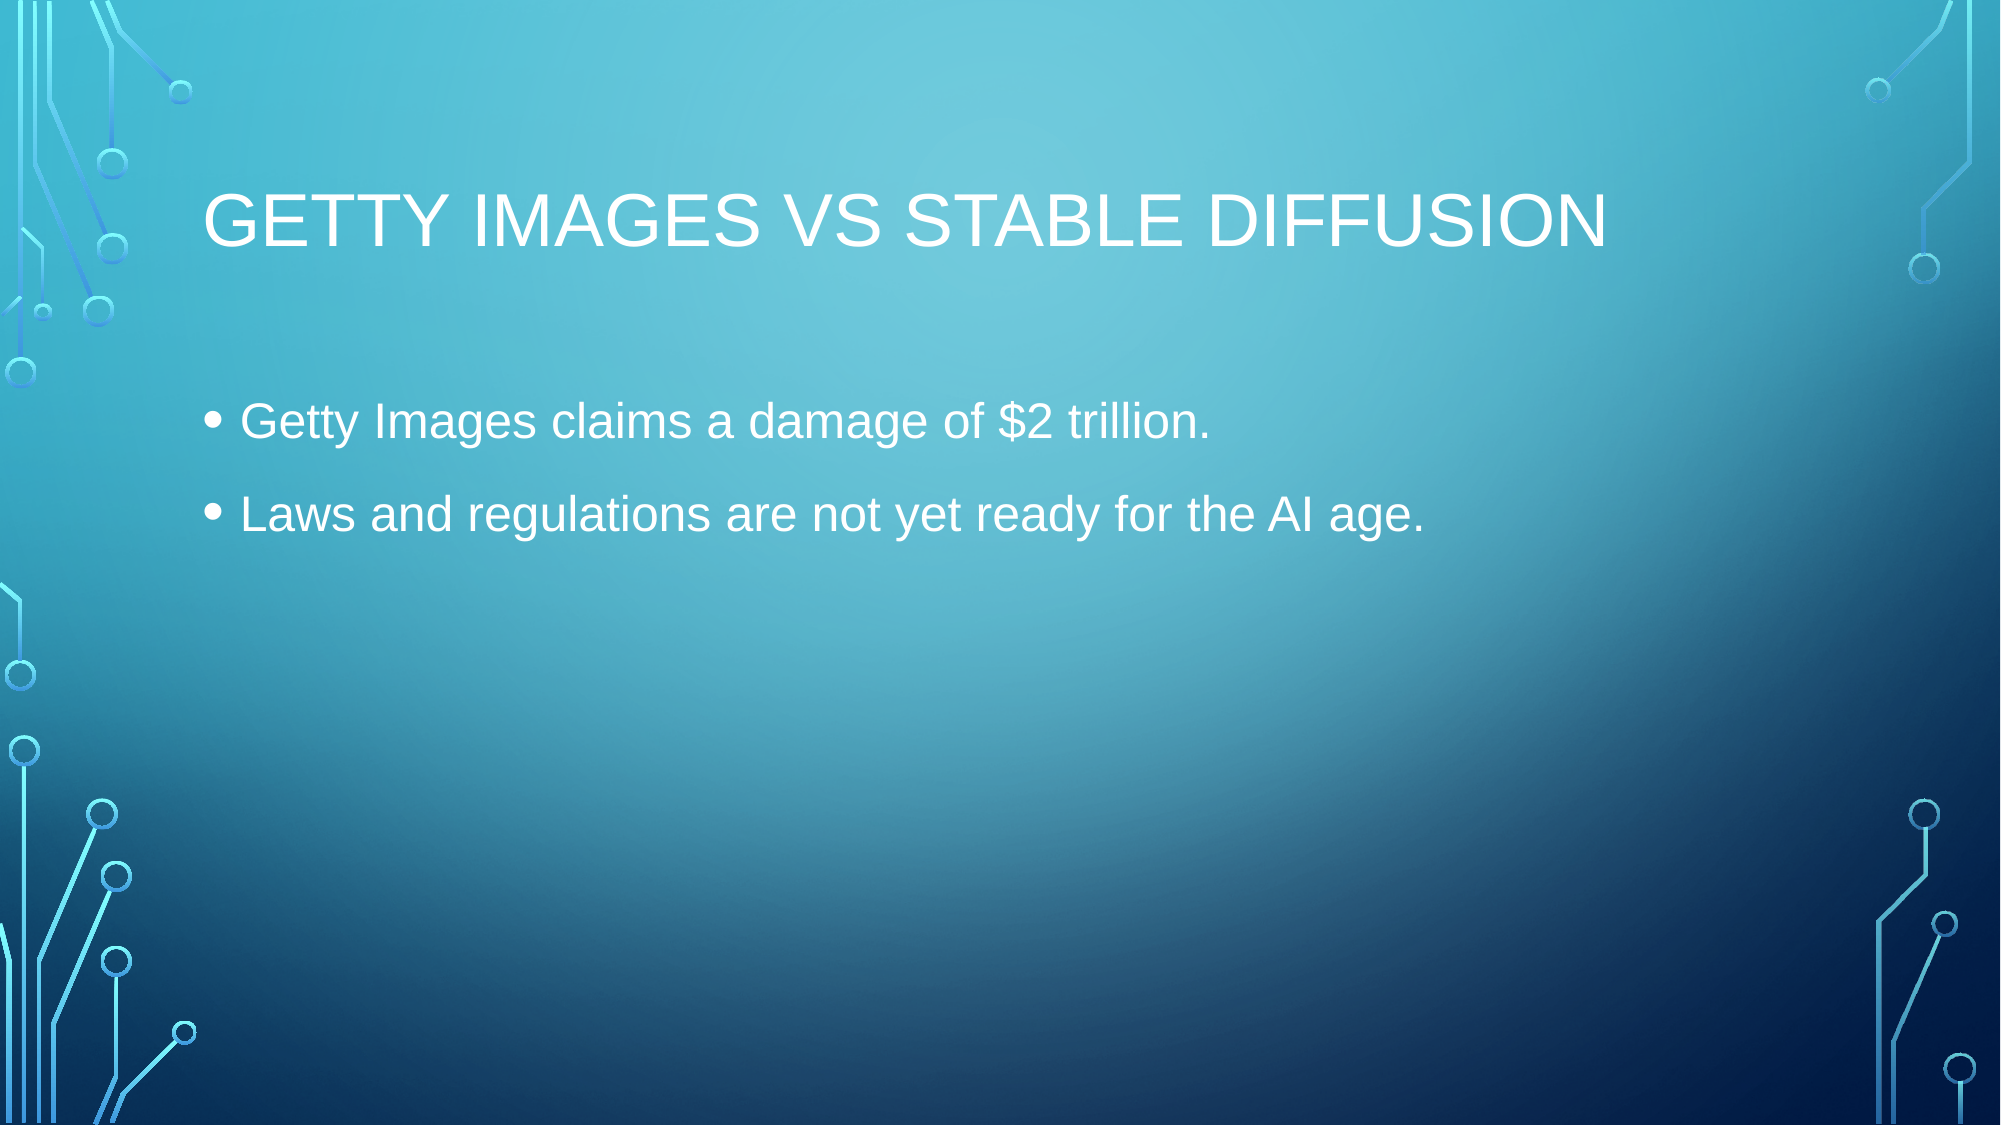

# Getty ımages vs stable dıffusıon
Getty Images claims a damage of $2 trillion.
Laws and regulations are not yet ready for the AI age.